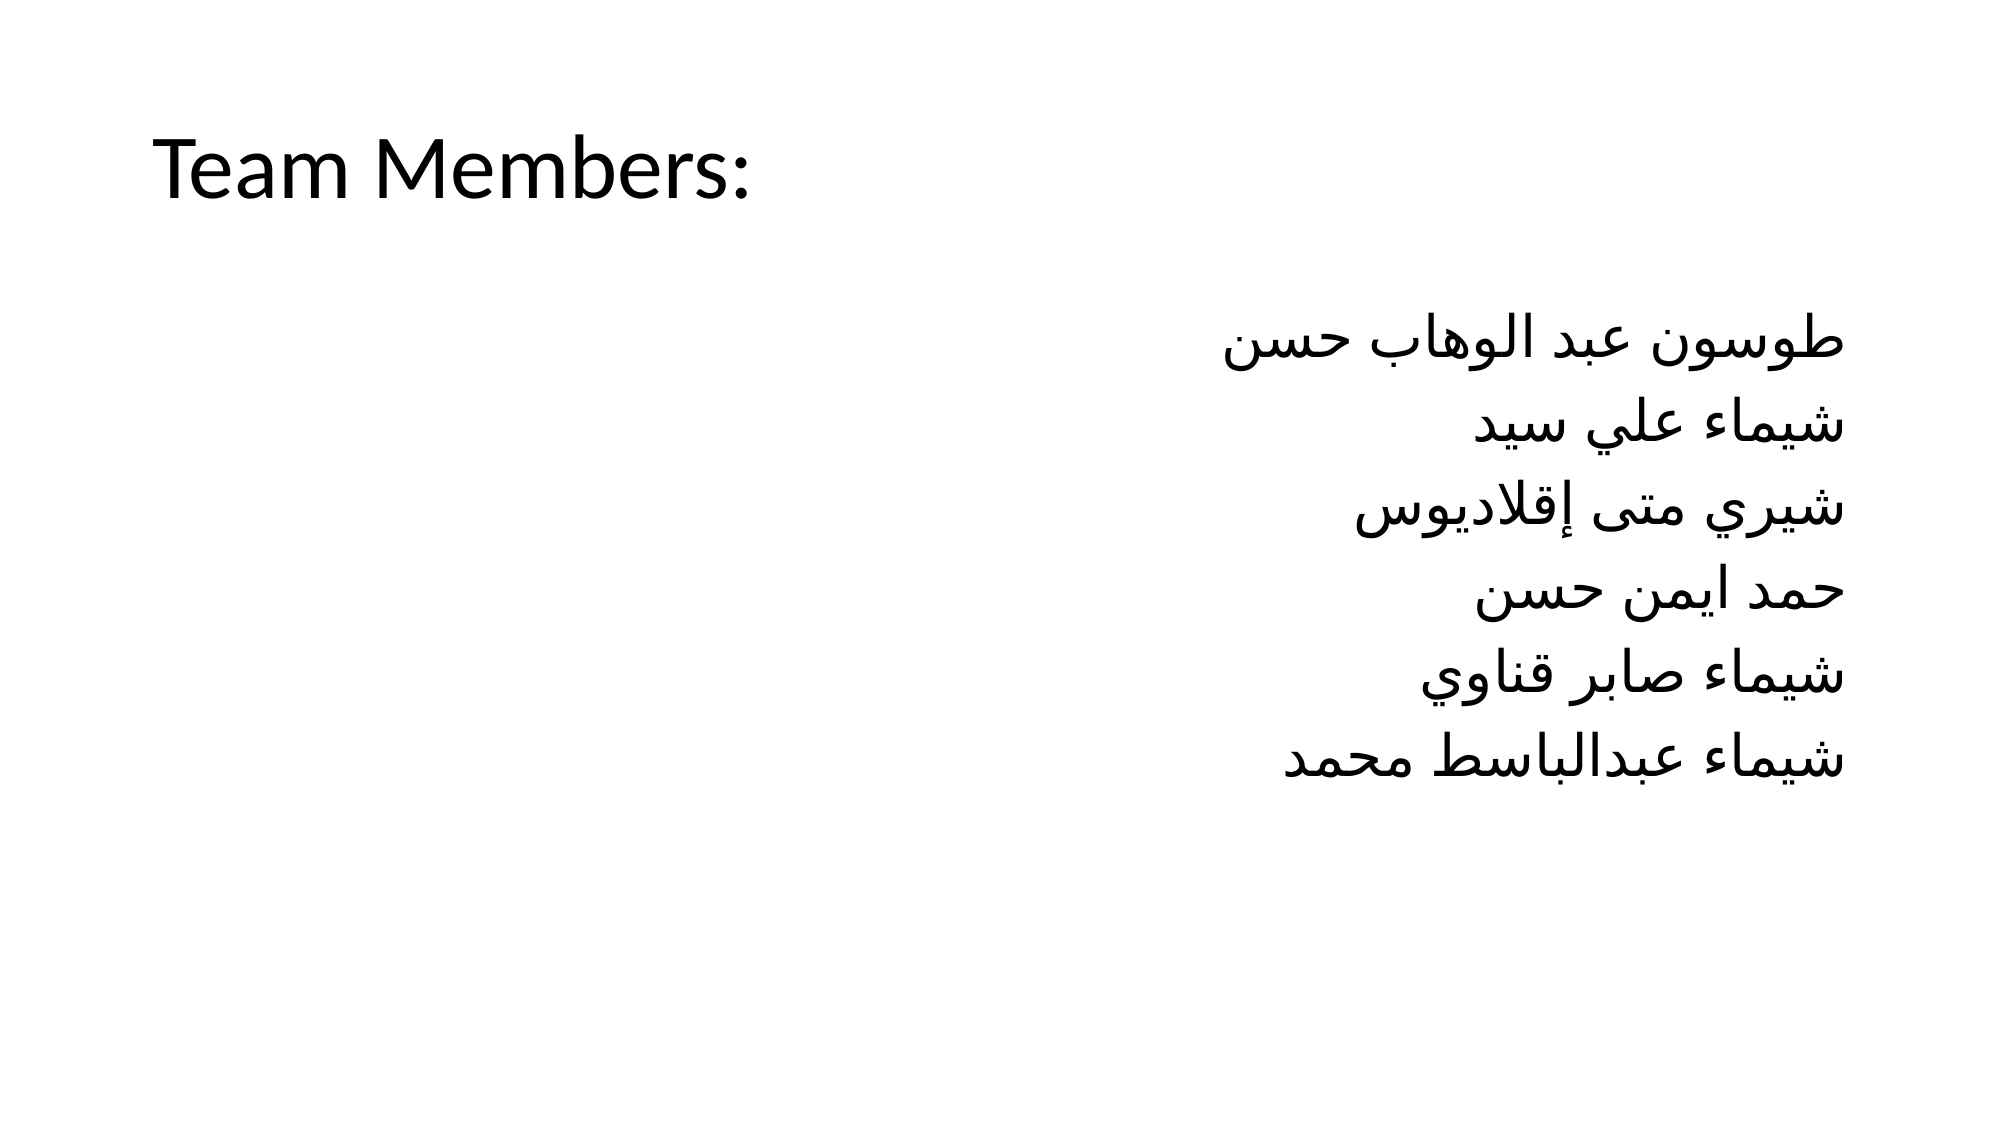

# Team Members:
طوسون عبد الوهاب حسن
شيماء علي سيد
شيري متى إقلاديوس
حمد ايمن حسن
شيماء صابر قناوي
شيماء عبدالباسط محمد